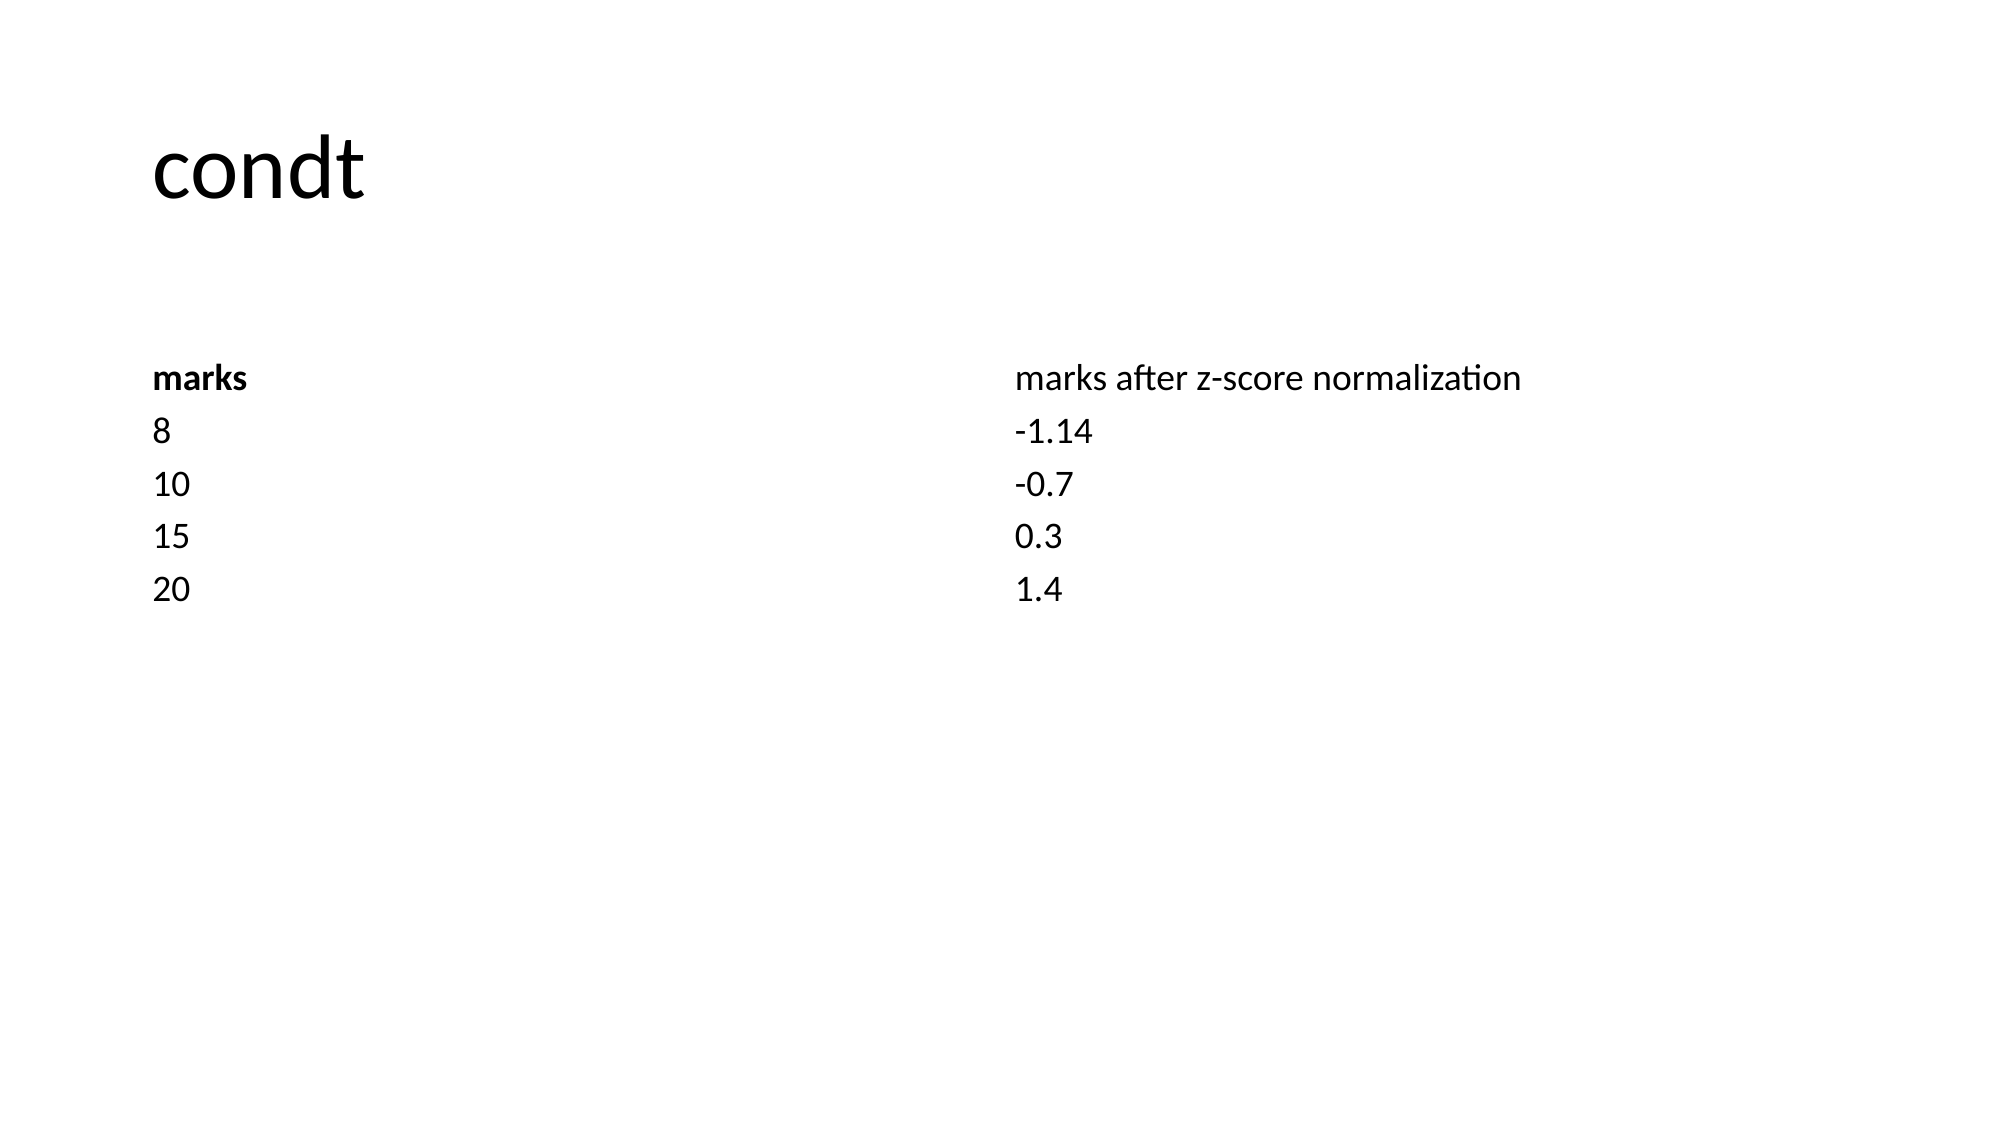

# condt
| marks | marks after z-score normalization |
| --- | --- |
| 8 | -1.14 |
| 10 | -0.7 |
| 15 | 0.3 |
| 20 | 1.4 |